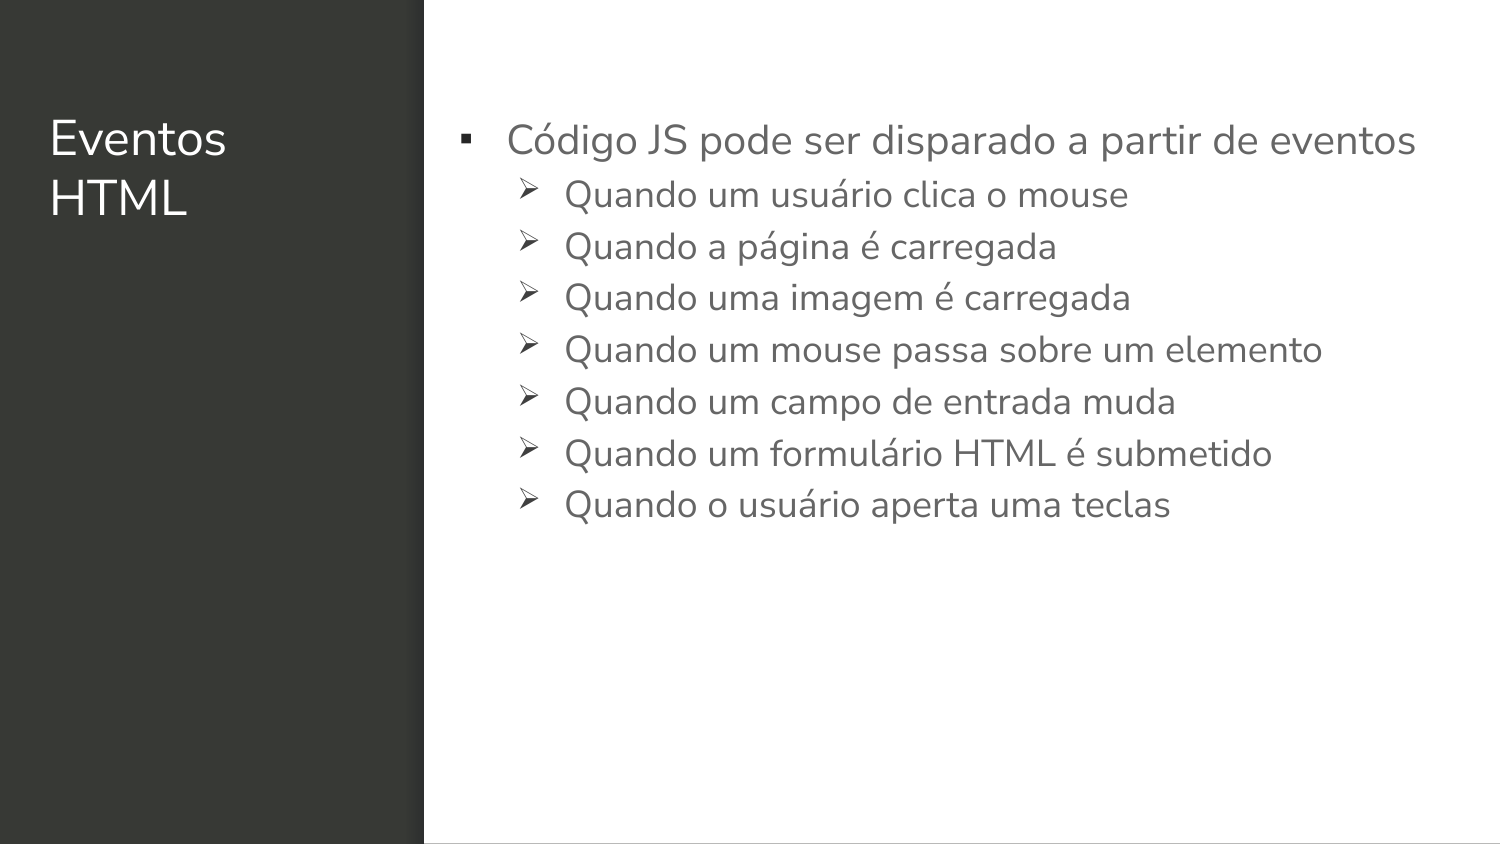

# Eventos HTML
Código JS pode ser disparado a partir de eventos
Quando um usuário clica o mouse
Quando a página é carregada
Quando uma imagem é carregada
Quando um mouse passa sobre um elemento
Quando um campo de entrada muda
Quando um formulário HTML é submetido
Quando o usuário aperta uma teclas